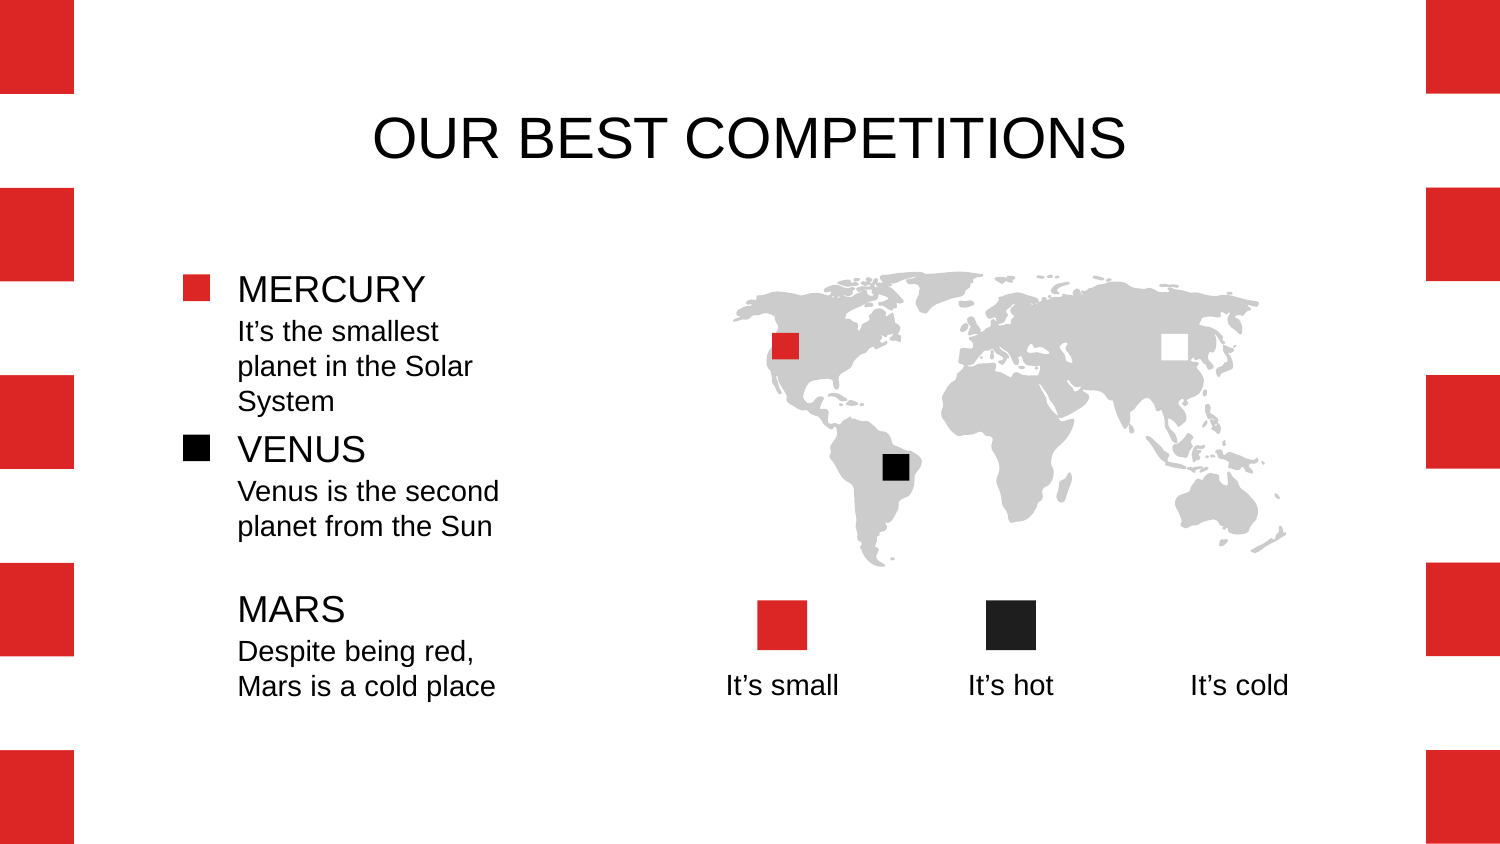

# OUR BEST COMPETITIONS
MERCURY

It’s the smallest planet in the Solar System

VENUS

Venus is the second planet from the Sun
MARS

Despite being red, Mars is a cold place
It’s small
It’s hot
It’s cold